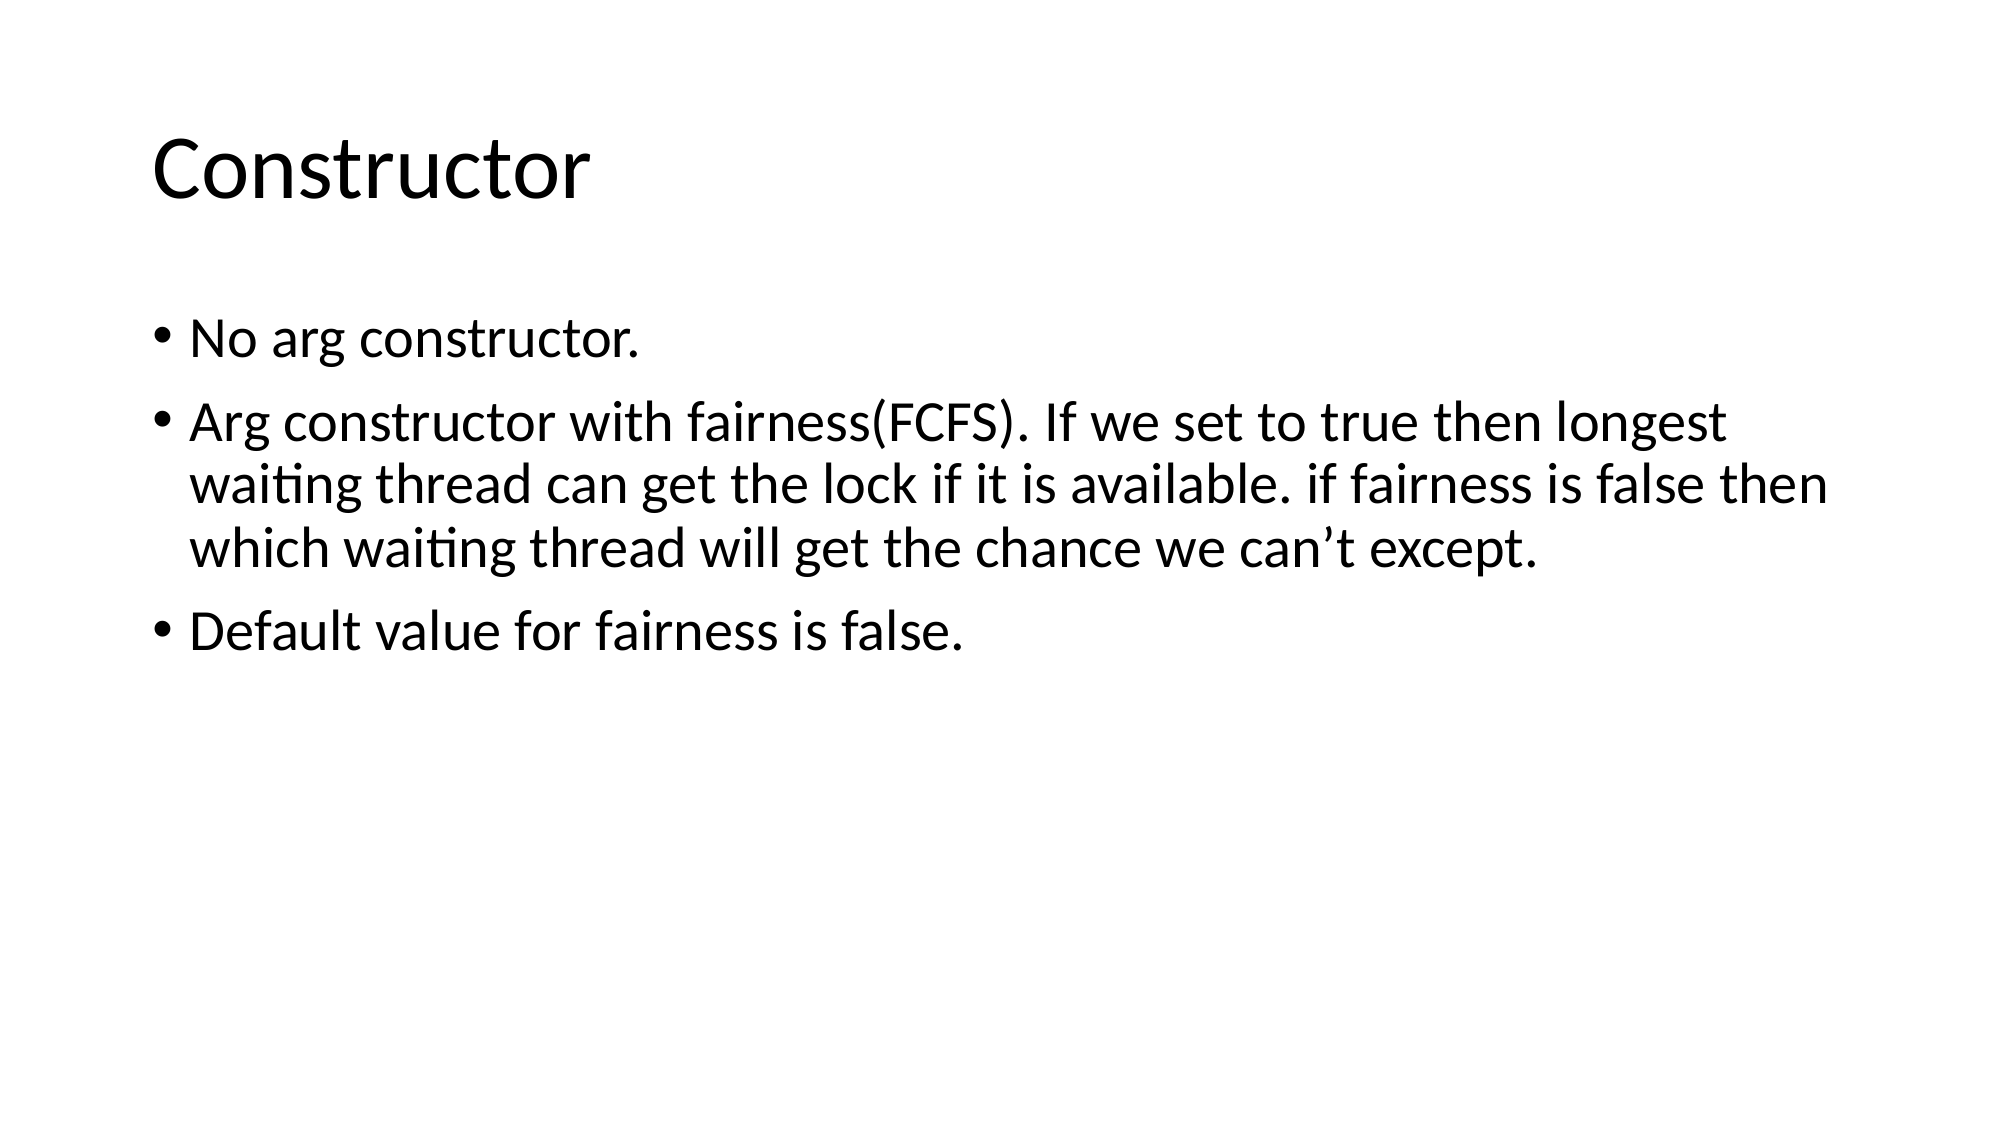

# Constructor
No arg constructor.
Arg constructor with fairness(FCFS). If we set to true then longest waiting thread can get the lock if it is available. if fairness is false then which waiting thread will get the chance we can’t except.
Default value for fairness is false.